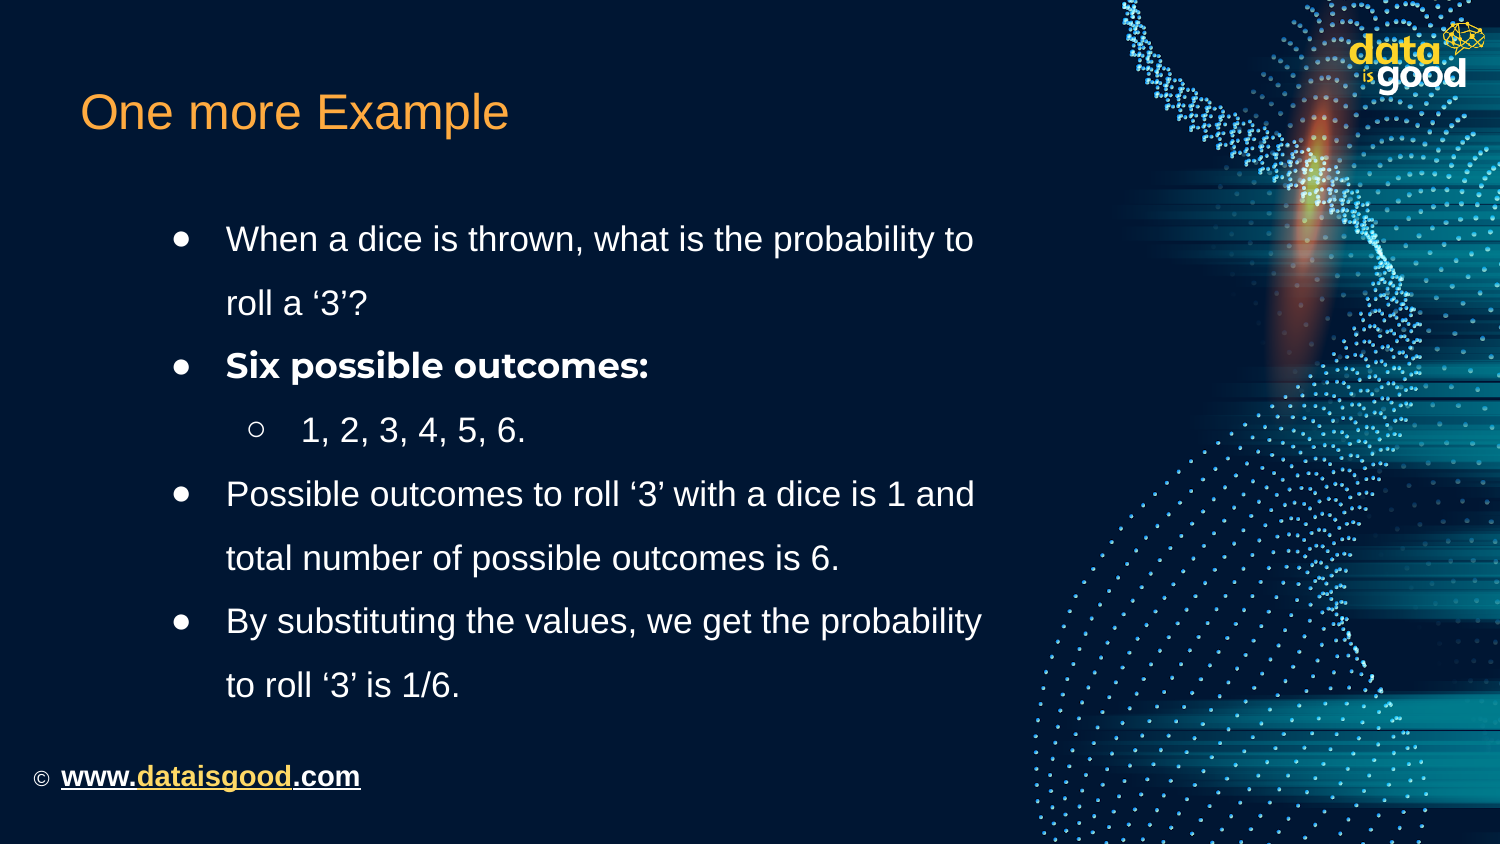

# One more Example
When a dice is thrown, what is the probability to roll a ‘3’?
Six possible outcomes:
1, 2, 3, 4, 5, 6.
Possible outcomes to roll ‘3’ with a dice is 1 and total number of possible outcomes is 6.
By substituting the values, we get the probability to roll ‘3’ is 1/6.